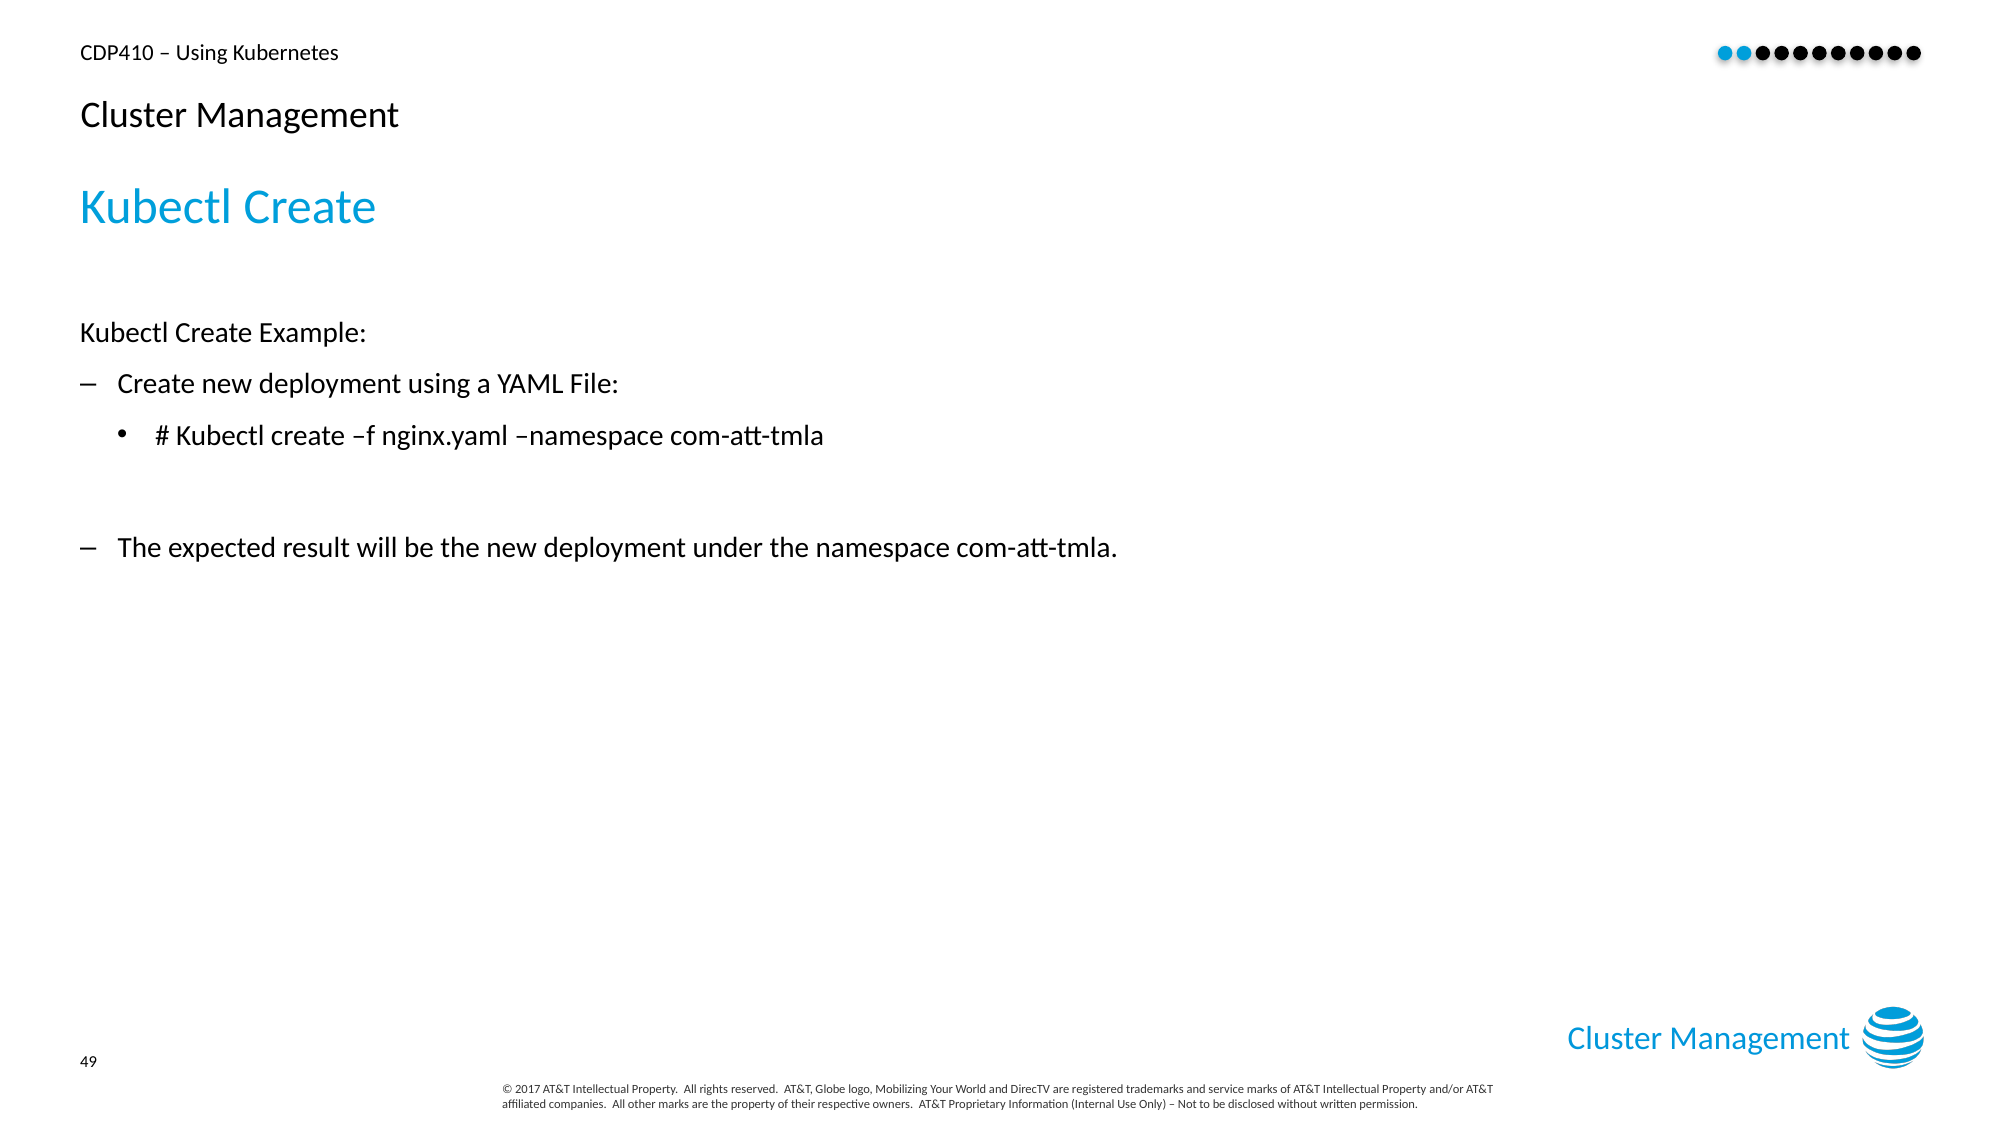

# Cluster Management
Kubectl Create

Kubectl Create Example:
Create new deployment using a YAML File:
# Kubectl create –f nginx.yaml –namespace com-att-tmla

The expected result will be the new deployment under the namespace com-att-tmla.

Cluster Management
49